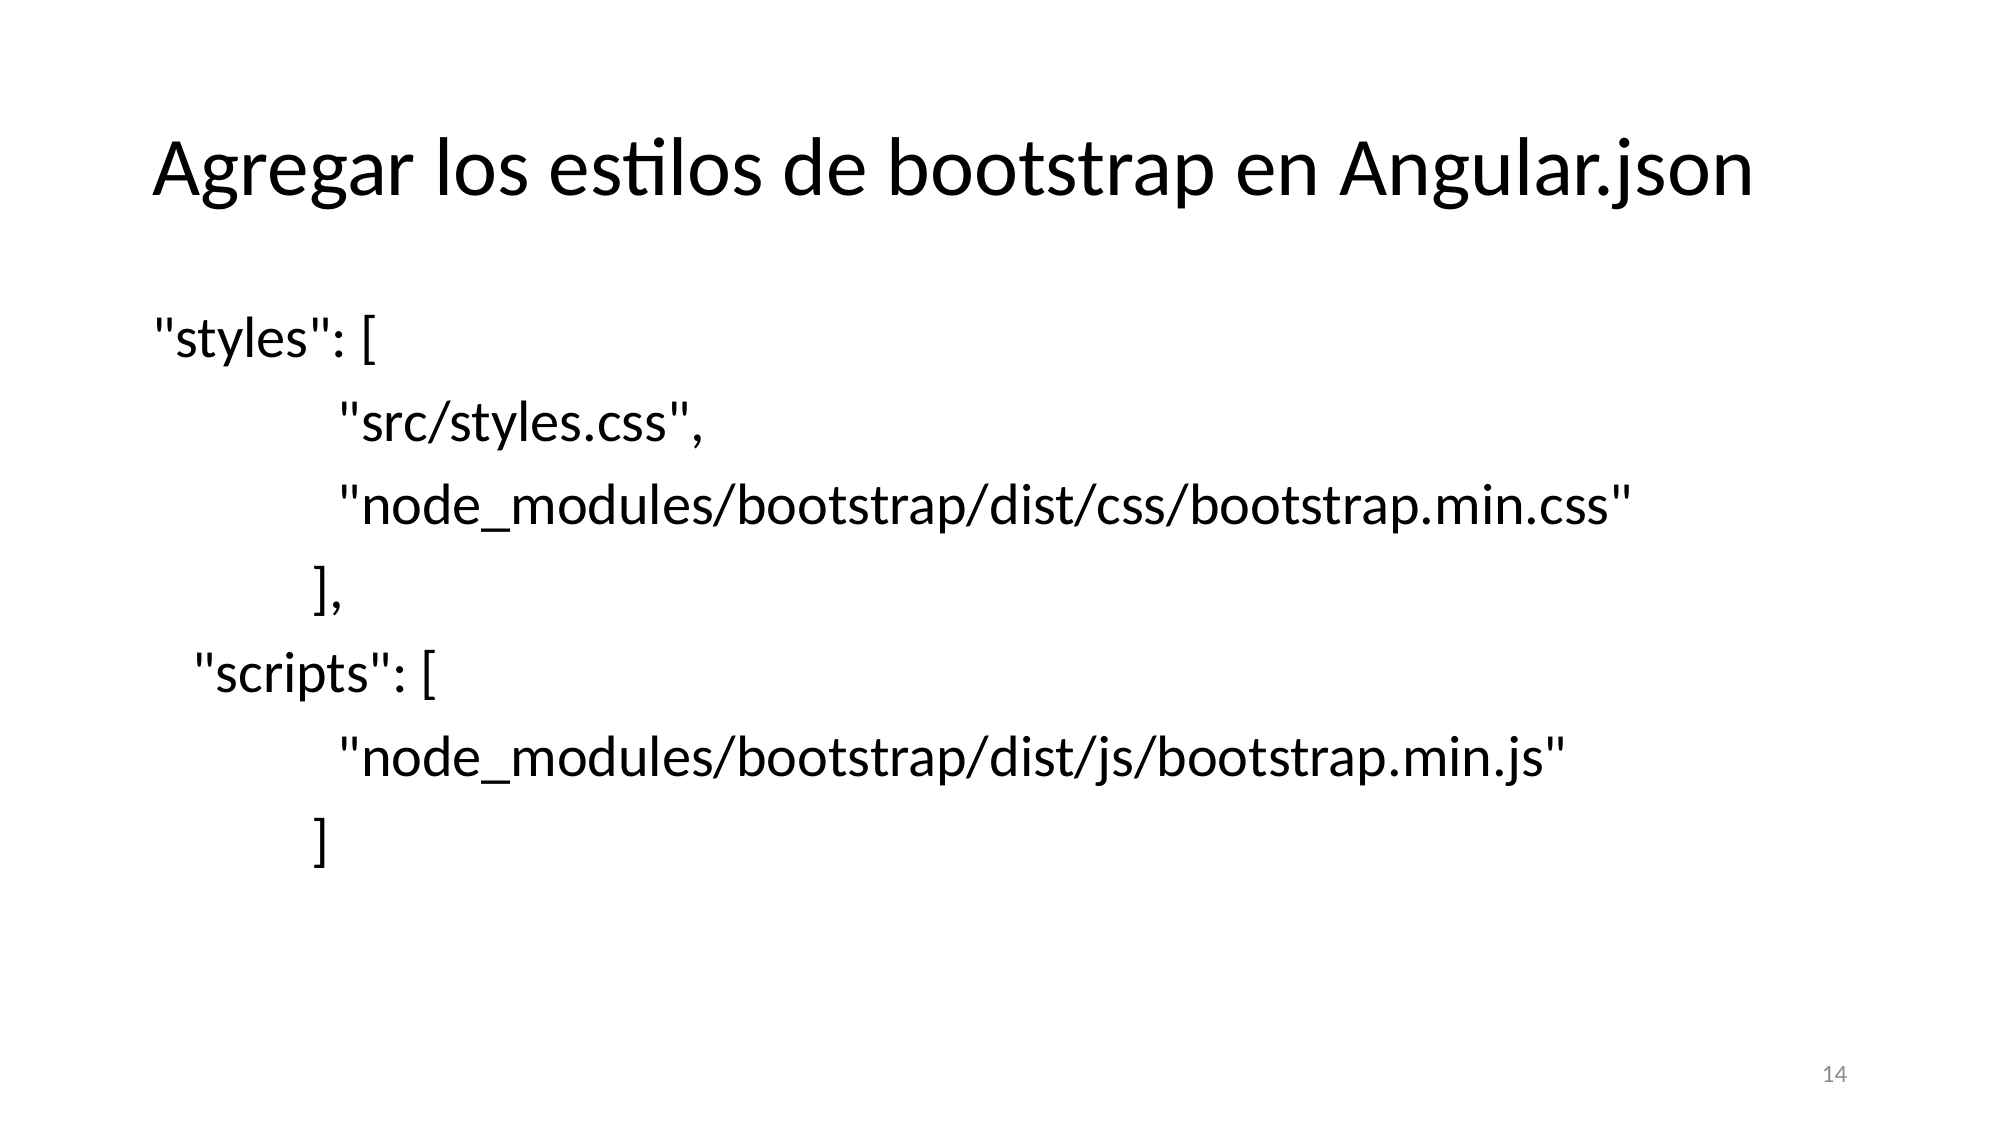

# Agregar los estilos de bootstrap en Angular.json
"styles": [
              "src/styles.css",
              "node_modules/bootstrap/dist/css/bootstrap.min.css"
            ],
   "scripts": [
              "node_modules/bootstrap/dist/js/bootstrap.min.js"
            ]

14